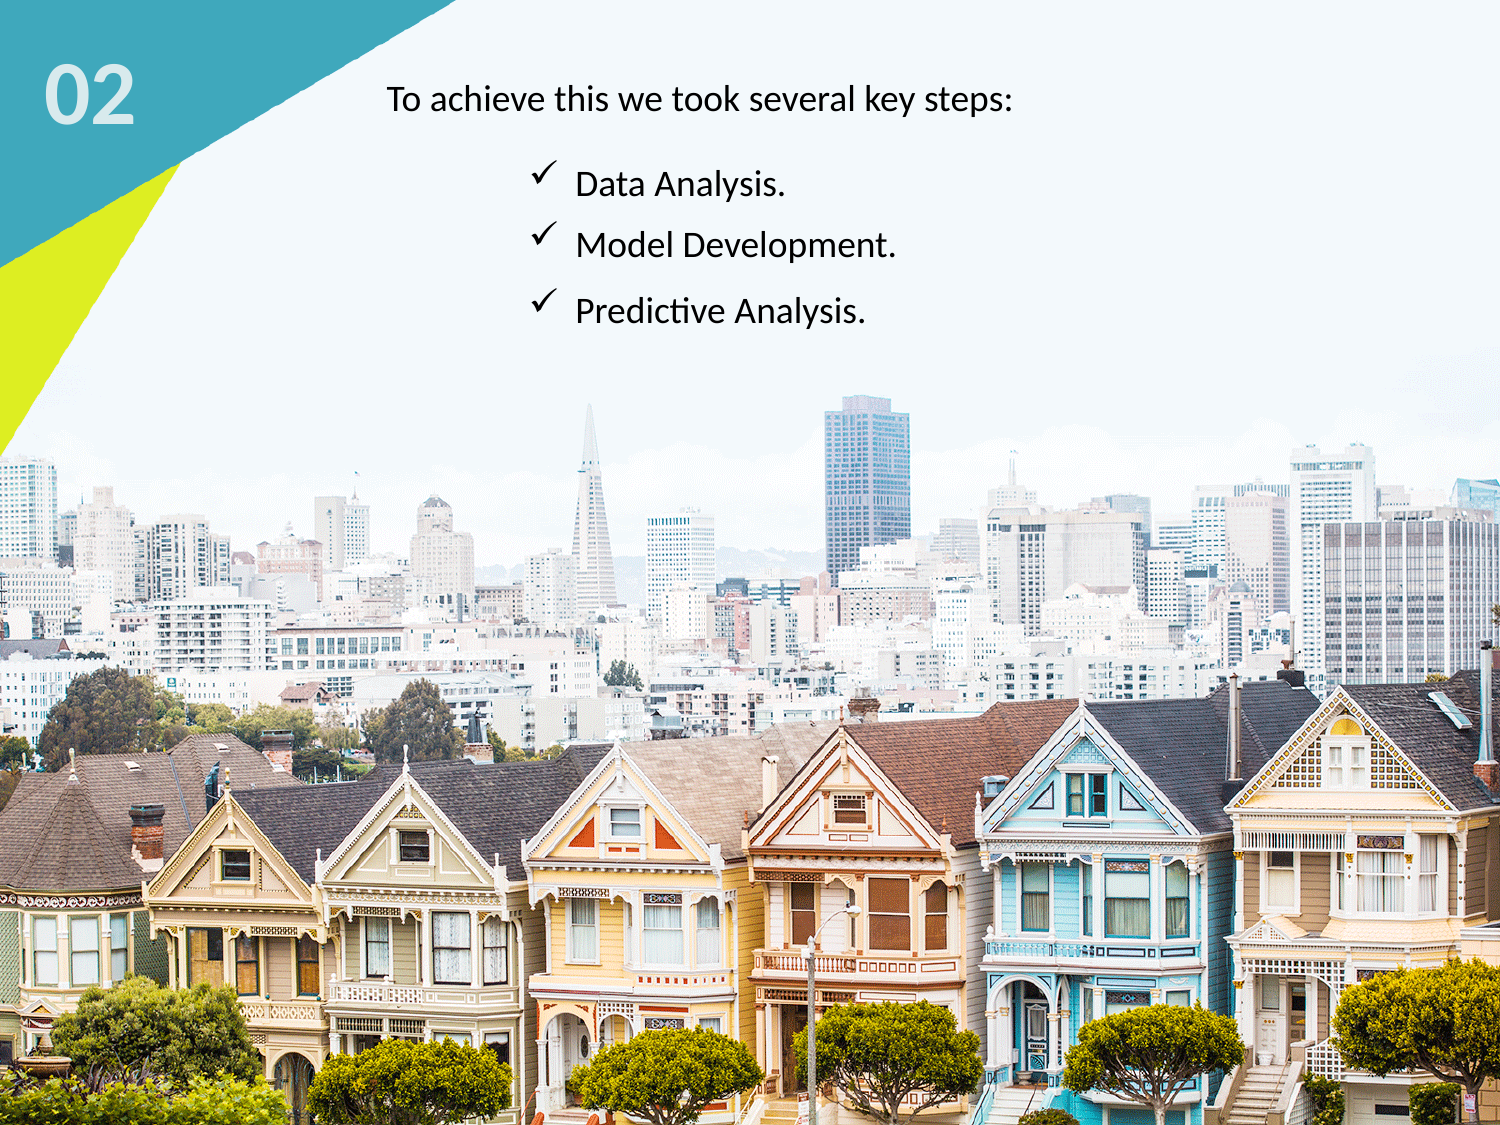

02
To achieve this we took several key steps:
Data Analysis.
Model Development.
Predictive Analysis.